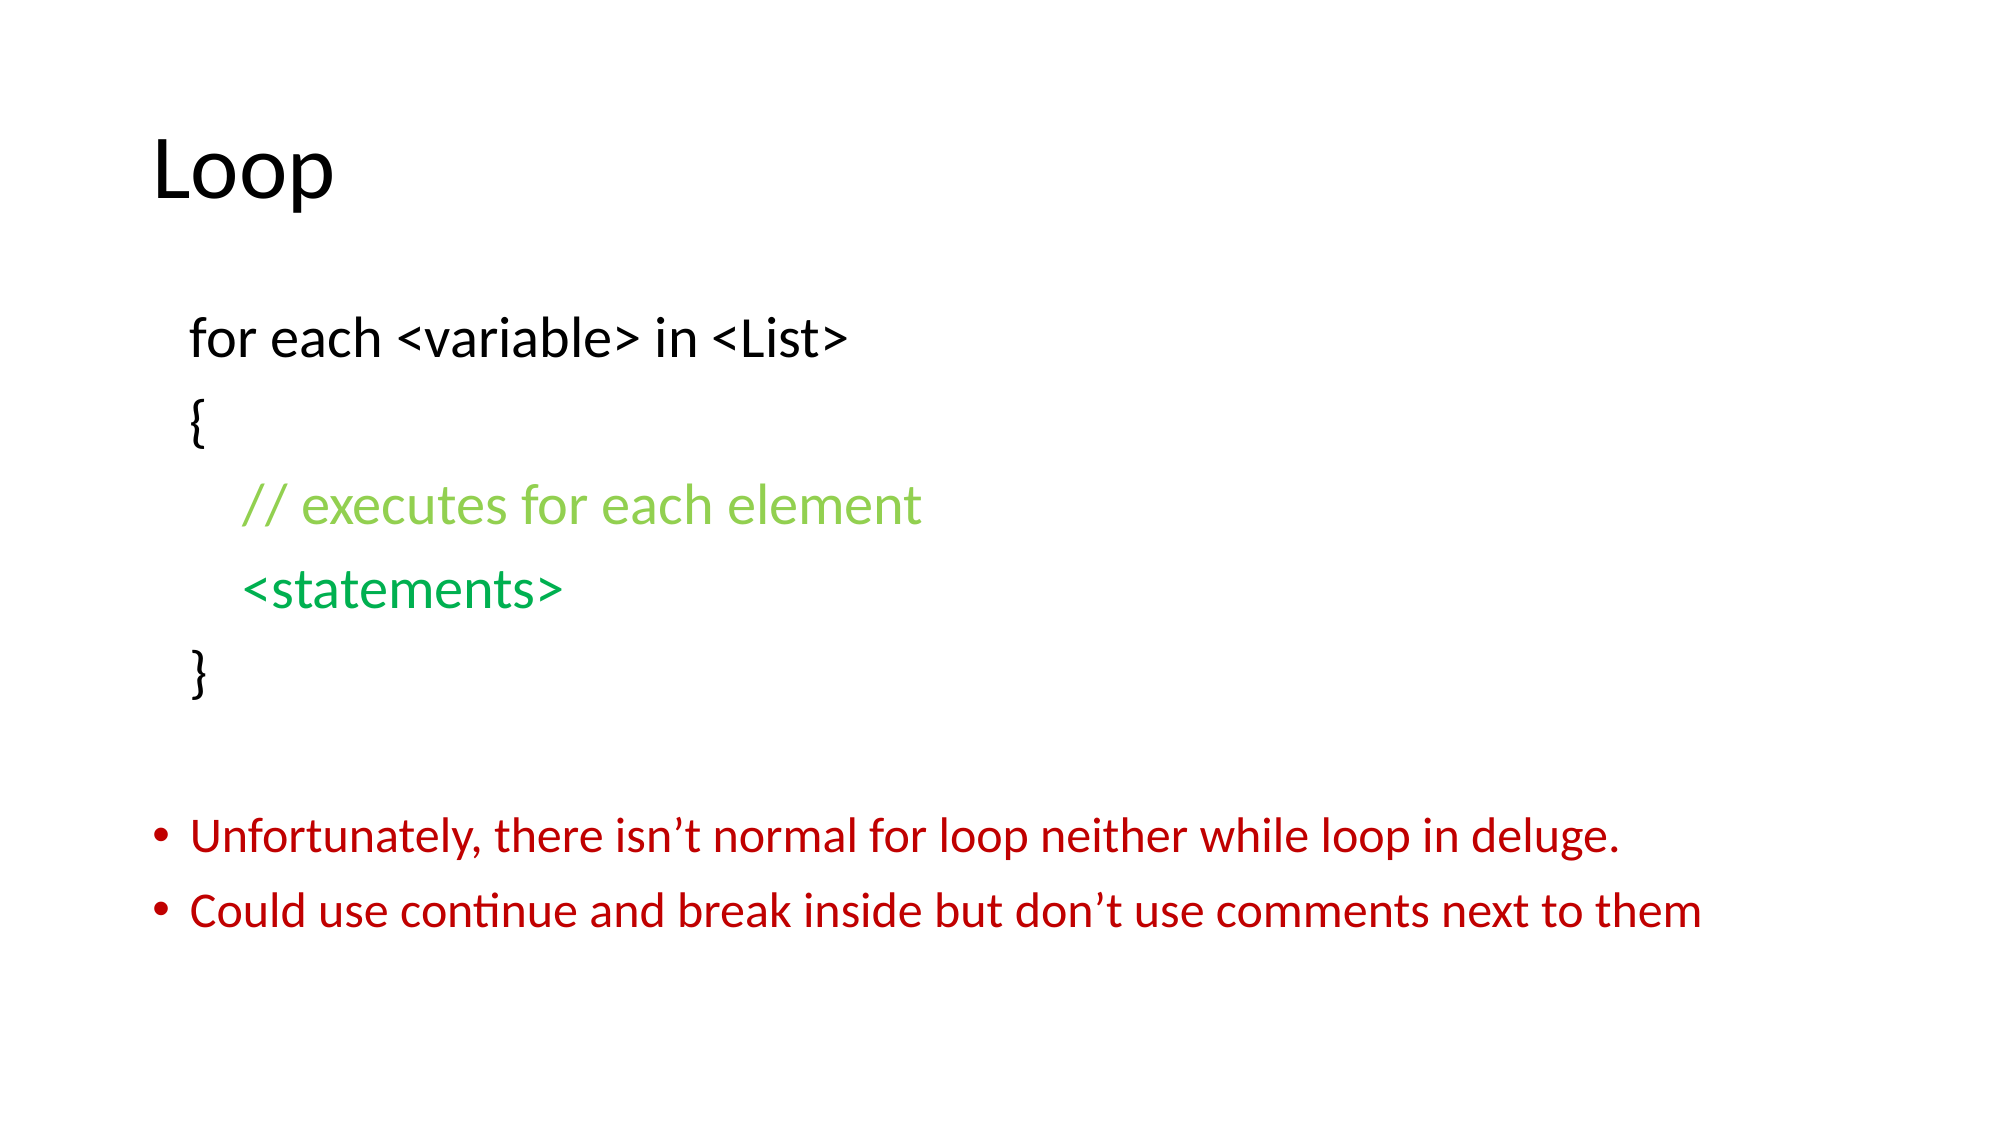

# Loop
for each <variable> in <List>
{
    // executes for each element
    <statements>
}

Unfortunately, there isn’t normal for loop neither while loop in deluge.
Could use continue and break inside but don’t use comments next to them